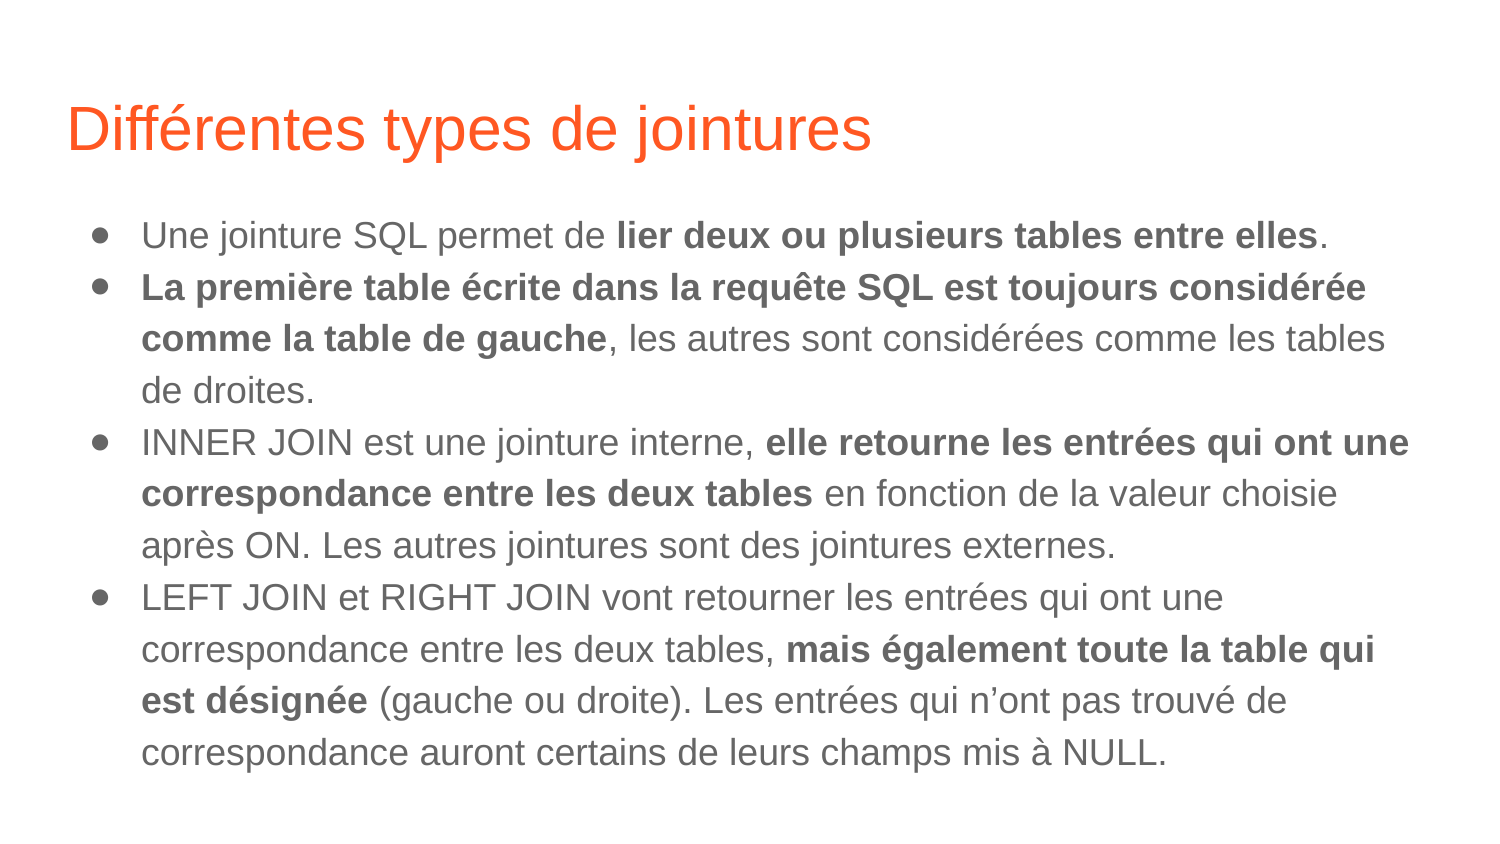

# Différentes types de jointures
Une jointure SQL permet de lier deux ou plusieurs tables entre elles.
La première table écrite dans la requête SQL est toujours considérée comme la table de gauche, les autres sont considérées comme les tables de droites.
INNER JOIN est une jointure interne, elle retourne les entrées qui ont une correspondance entre les deux tables en fonction de la valeur choisie après ON. Les autres jointures sont des jointures externes.
LEFT JOIN et RIGHT JOIN vont retourner les entrées qui ont une correspondance entre les deux tables, mais également toute la table qui est désignée (gauche ou droite). Les entrées qui n’ont pas trouvé de correspondance auront certains de leurs champs mis à NULL.